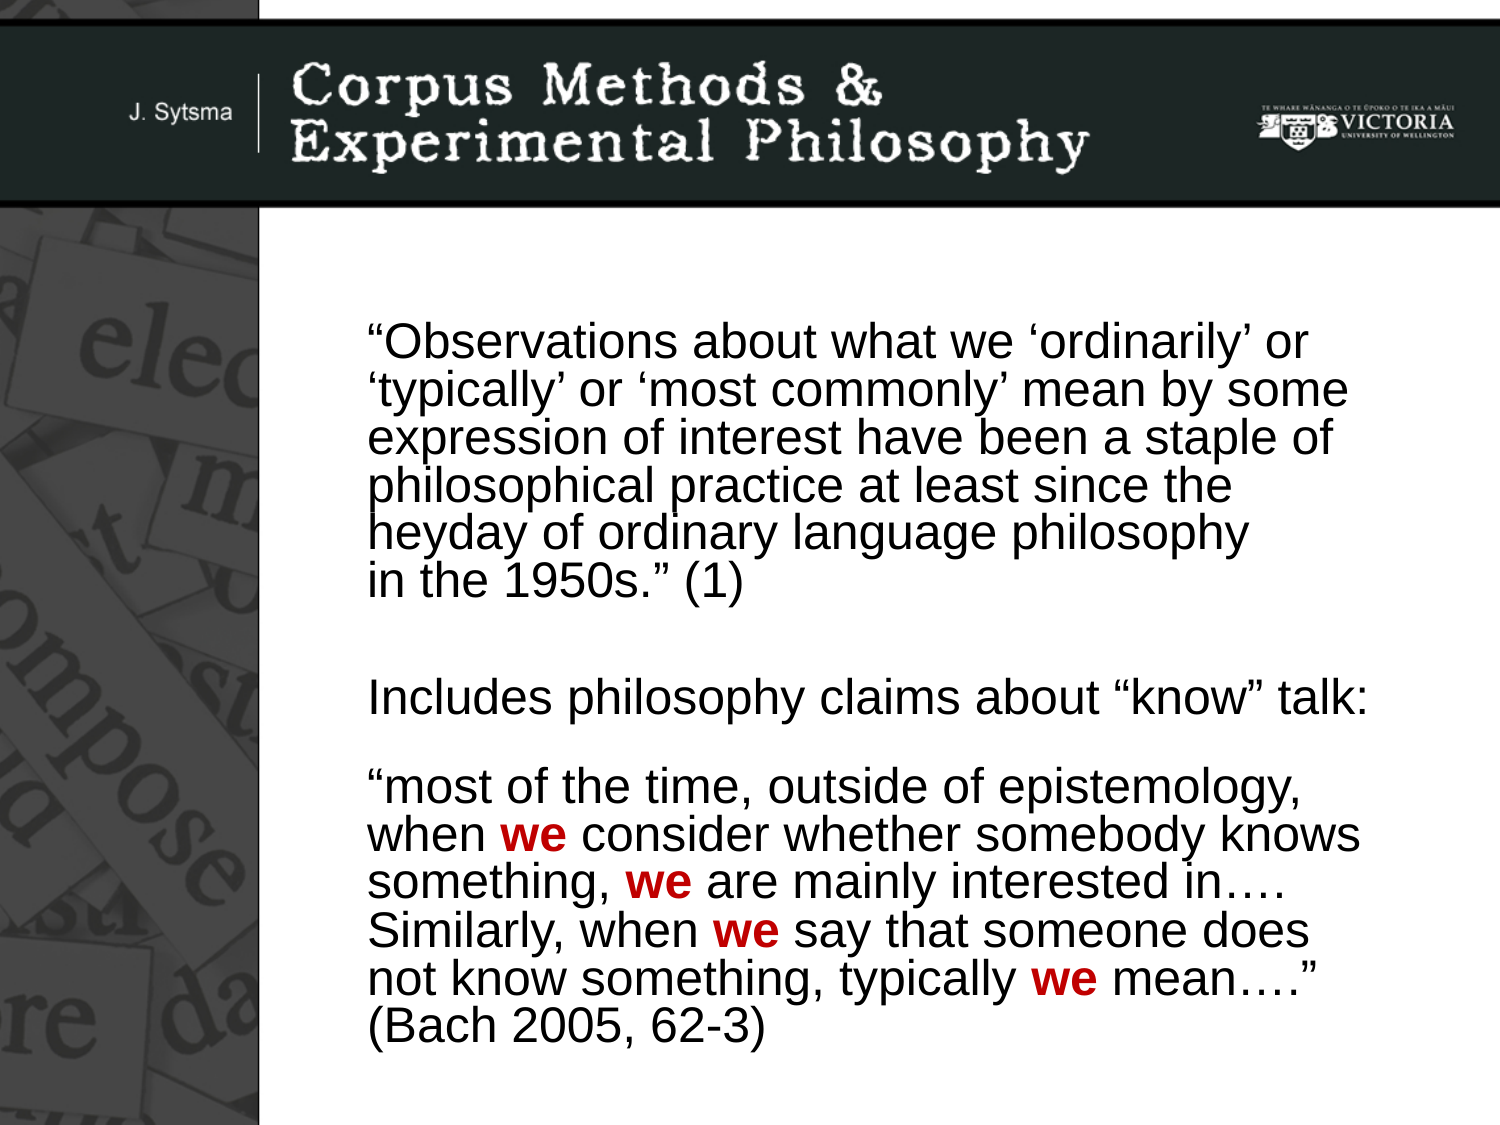

“Observations about what we ‘ordinarily’ or
‘typically’ or ‘most commonly’ mean by some
expression of interest have been a staple of
philosophical practice at least since the
heyday of ordinary language philosophy
in the 1950s.” (1)
Includes philosophy claims about “know” talk:
“most of the time, outside of epistemology,
when we consider whether somebody knows
something, we are mainly interested in….
Similarly, when we say that someone does
not know something, typically we mean….”
(Bach 2005, 62-3)